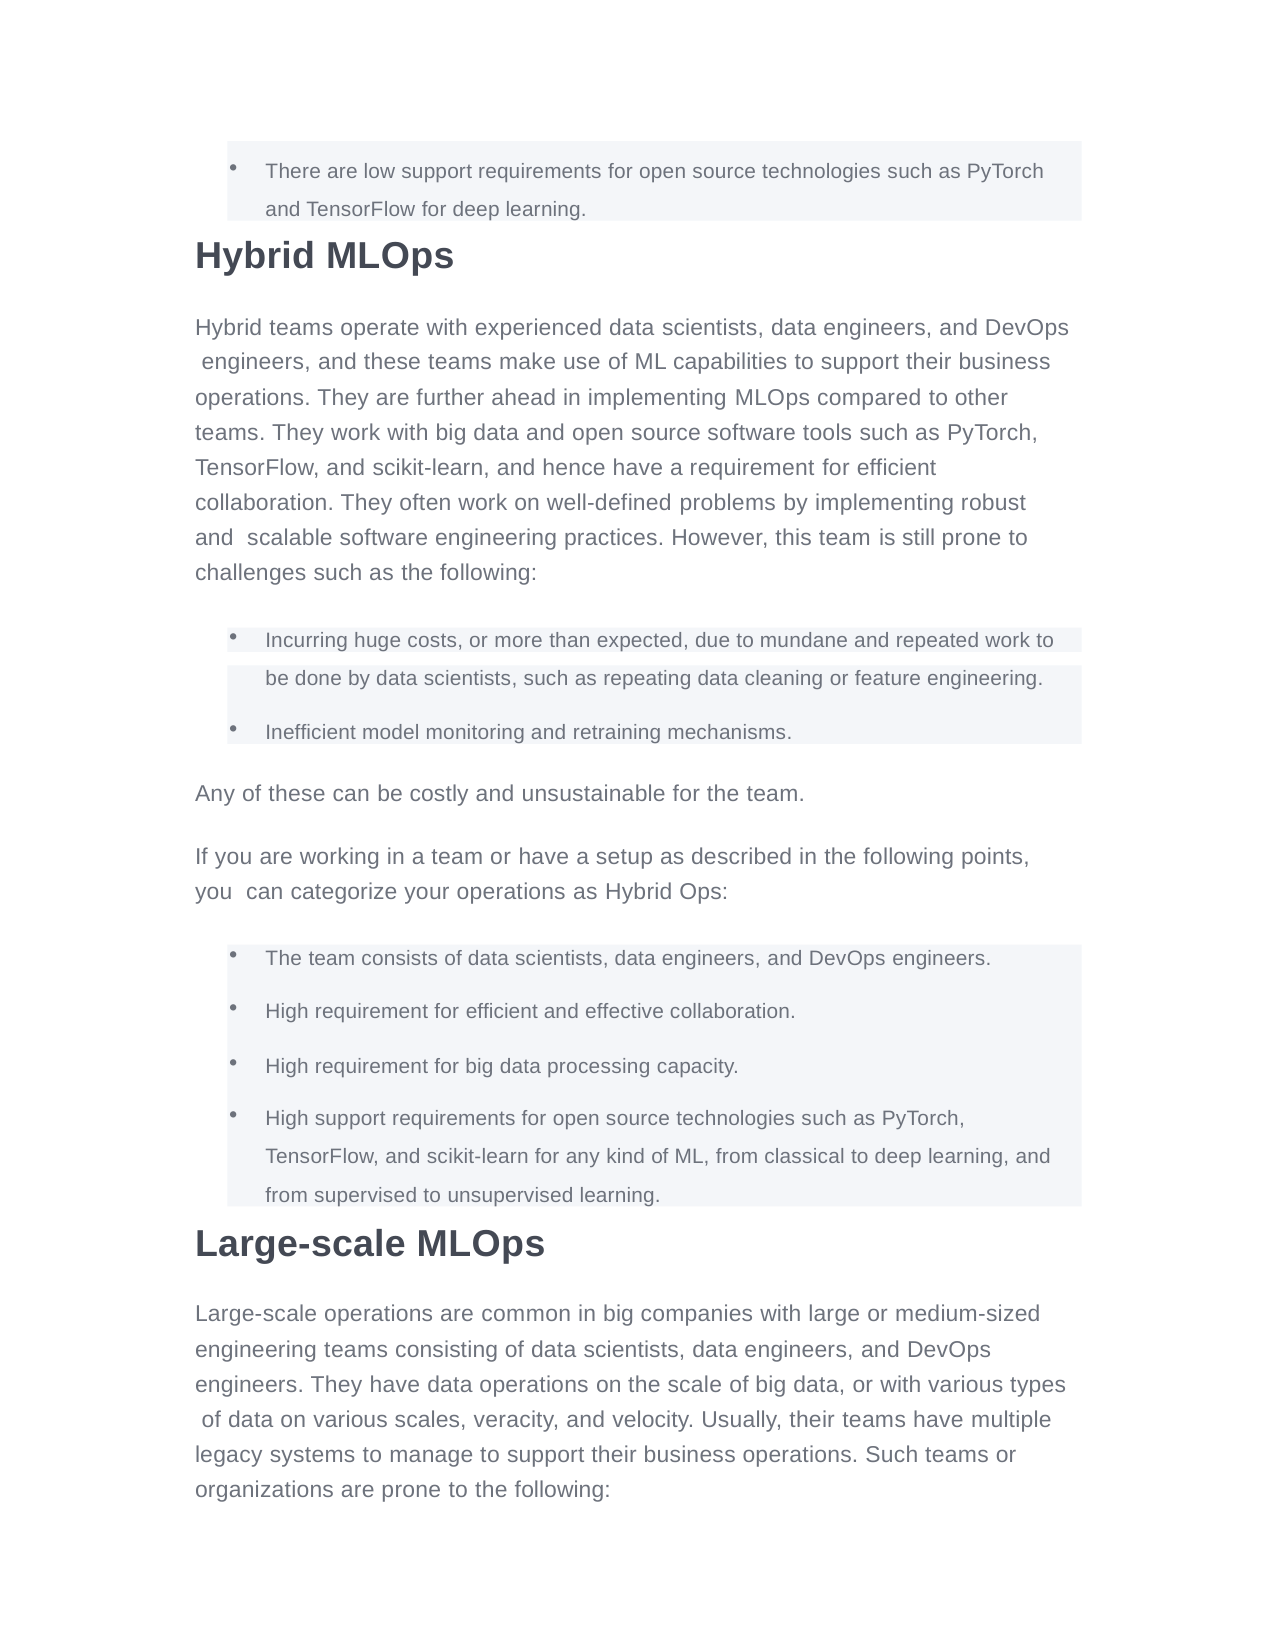

There are low support requirements for open source technologies such as PyTorch  and TensorFlow for deep learning.
Hybrid MLOps
Hybrid teams operate with experienced data scientists, data engineers, and DevOps  engineers, and these teams make use of ML capabilities to support their business  operations. They are further ahead in implementing MLOps compared to other  teams. They work with big data and open source software tools such as PyTorch,  TensorFlow, and scikit-learn, and hence have a requirement for efficient  collaboration. They often work on well-defined problems by implementing robust and  scalable software engineering practices. However, this team is still prone to  challenges such as the following:
Incurring huge costs, or more than expected, due to mundane and repeated work to
be done by data scientists, such as repeating data cleaning or feature engineering.

Inefficient model monitoring and retraining mechanisms.
Any of these can be costly and unsustainable for the team.

If you are working in a team or have a setup as described in the following points, you  can categorize your operations as Hybrid Ops:
The team consists of data scientists, data engineers, and DevOps engineers.

High requirement for efficient and effective collaboration.

High requirement for big data processing capacity.
High support requirements for open source technologies such as PyTorch,  TensorFlow, and scikit-learn for any kind of ML, from classical to deep learning, and  from supervised to unsupervised learning.
Large-scale MLOps
Large-scale operations are common in big companies with large or medium-sized  engineering teams consisting of data scientists, data engineers, and DevOps  engineers. They have data operations on the scale of big data, or with various types  of data on various scales, veracity, and velocity. Usually, their teams have multiple  legacy systems to manage to support their business operations. Such teams or  organizations are prone to the following: